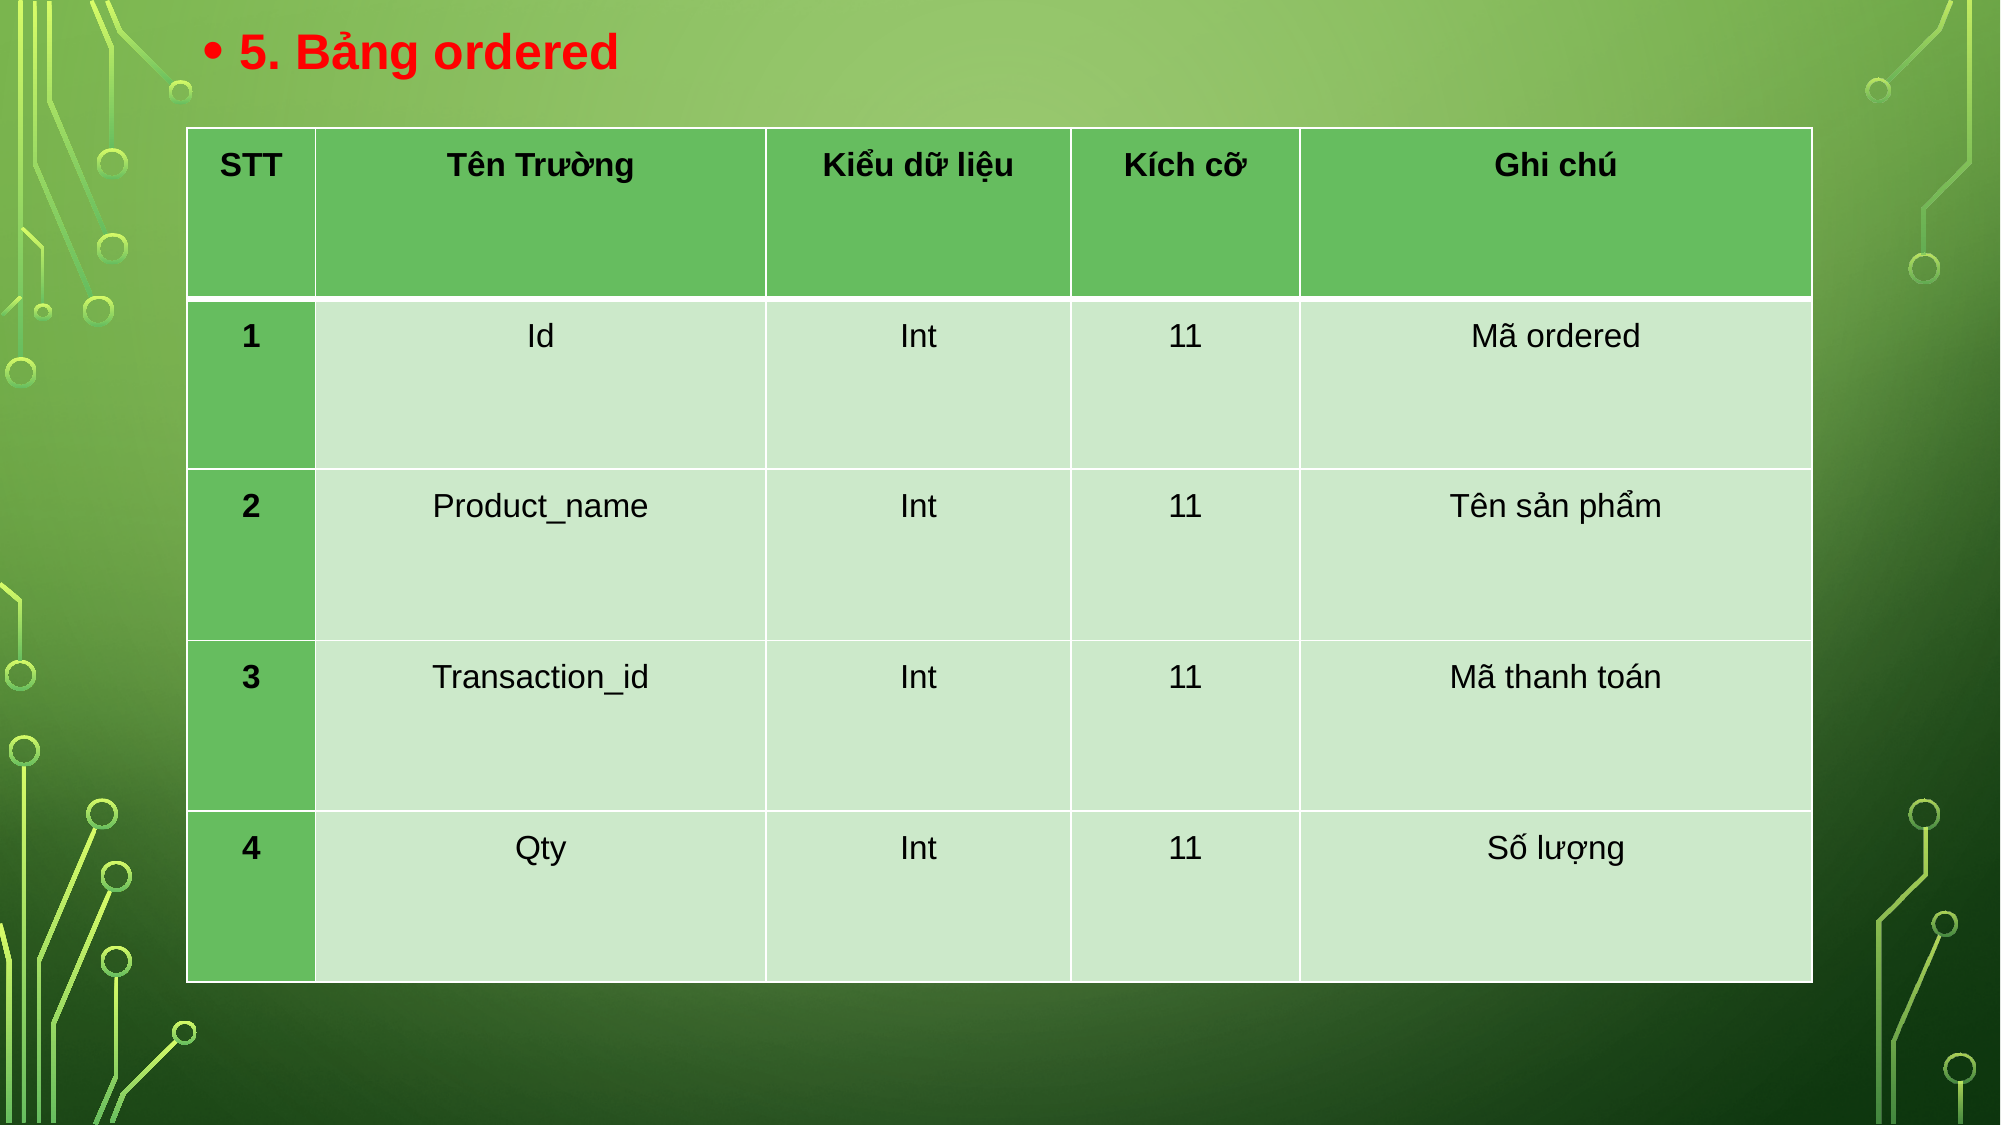

5. Bảng ordered

#
| STT | Tên Trường | Kiểu dữ liệu | Kích cỡ | Ghi chú |
| --- | --- | --- | --- | --- |
| 1 | Id | Int | 11 | Mã ordered |
| 2 | Product\_name | Int | 11 | Tên sản phẩm |
| 3 | Transaction\_id | Int | 11 | Mã thanh toán |
| 4 | Qty | Int | 11 | Số lượng |